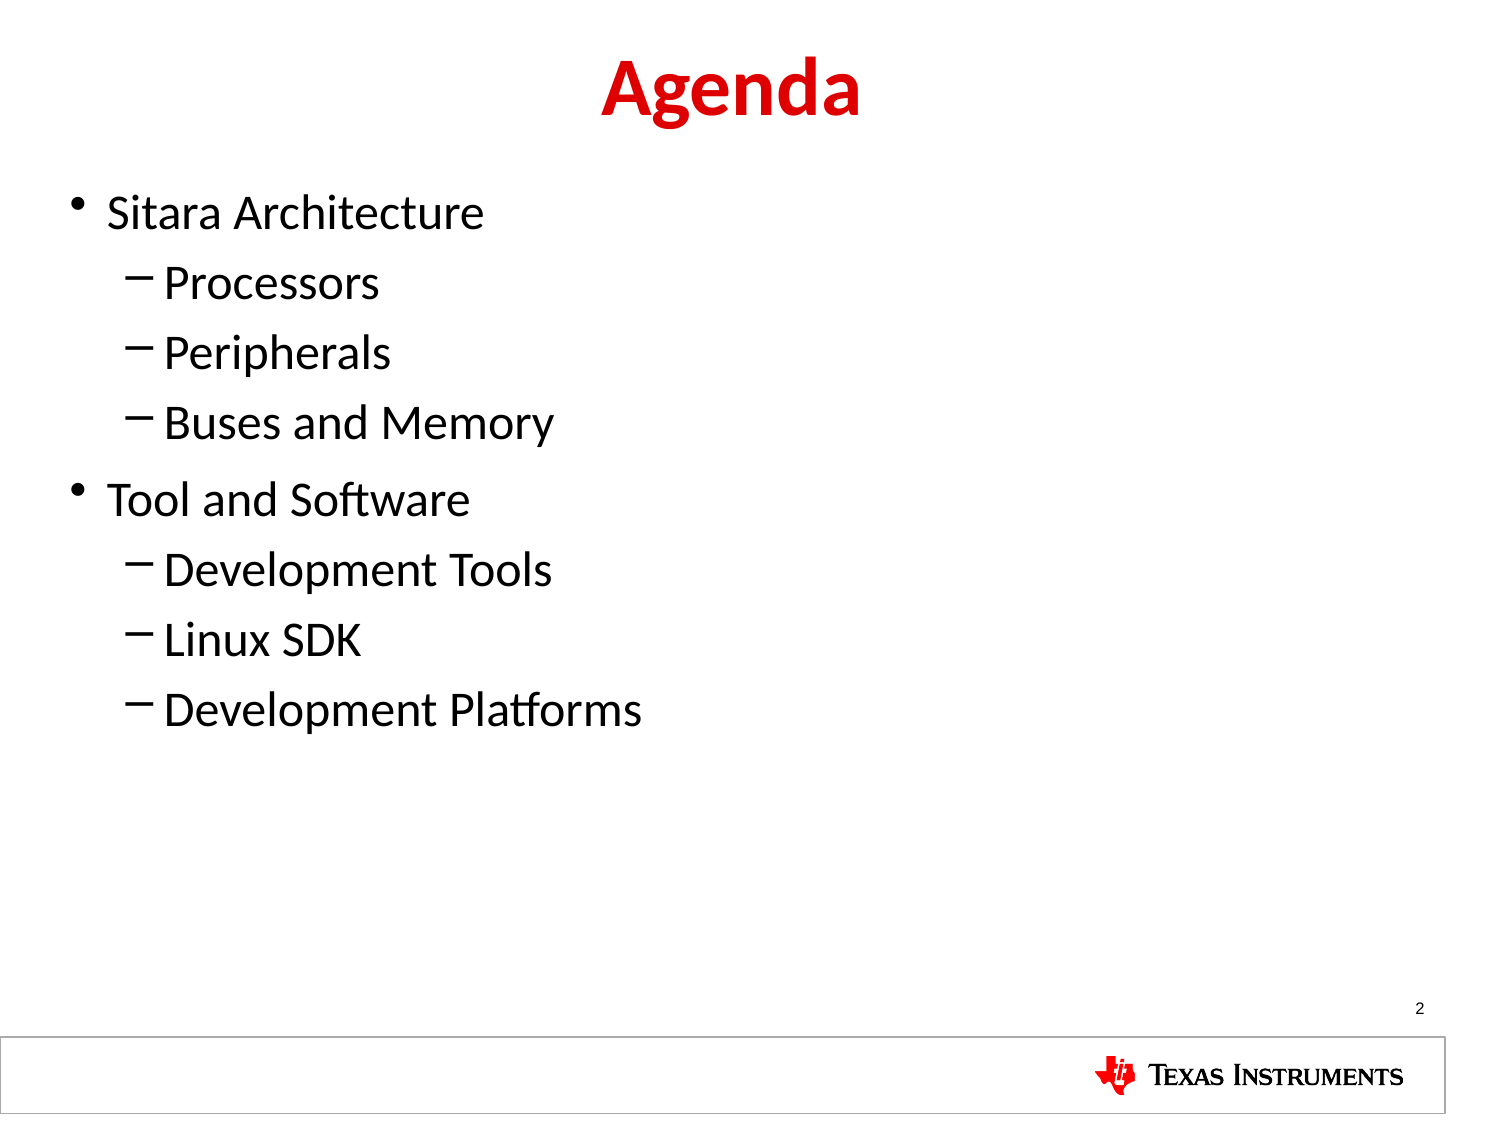

# Agenda
Sitara Architecture
Processors
Peripherals
Buses and Memory
Tool and Software
Development Tools
Linux SDK
Development Platforms
2